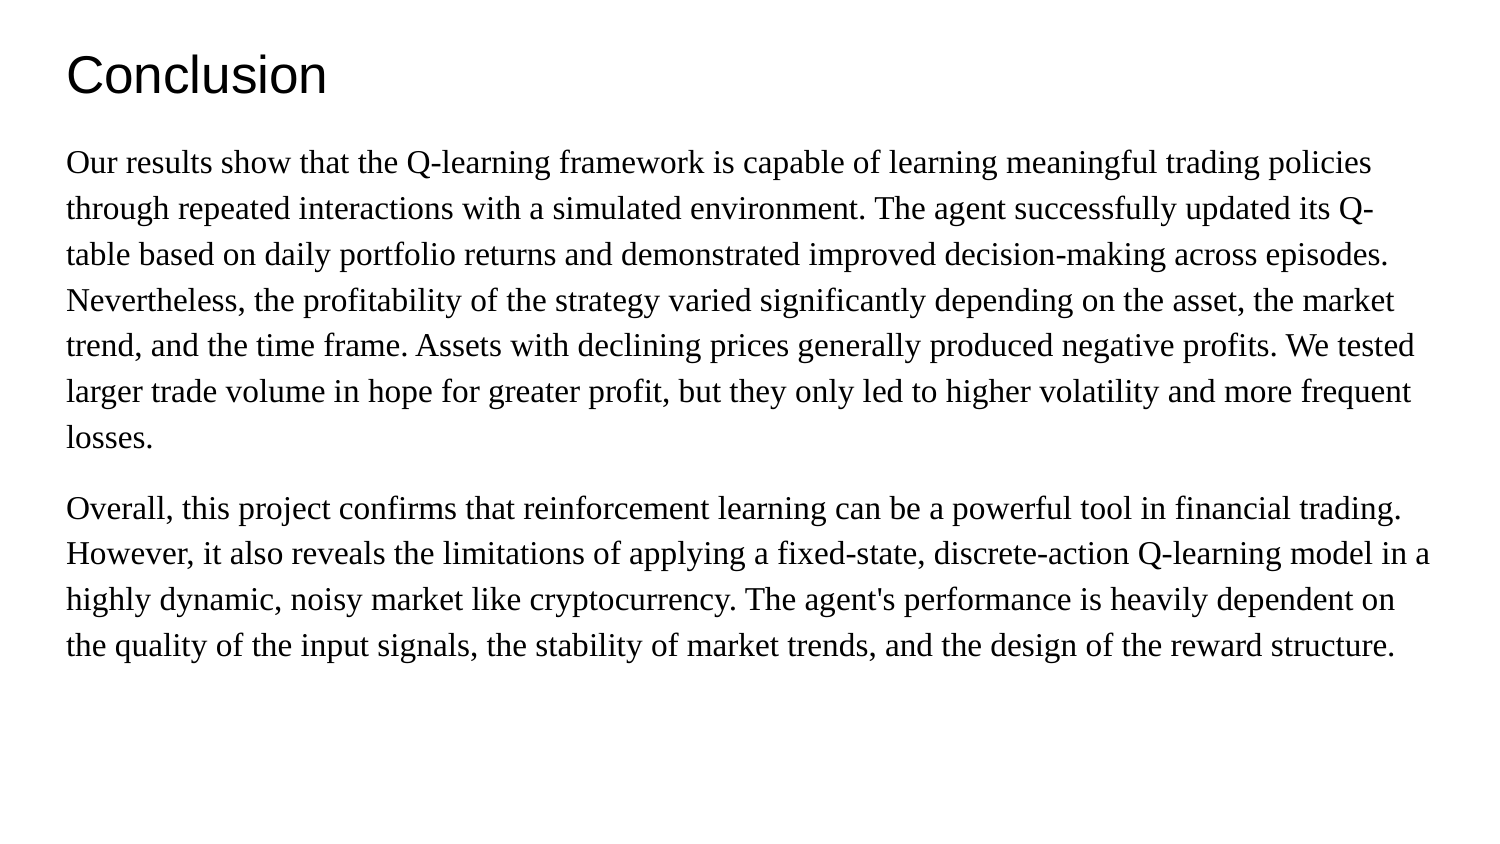

# Conclusion
Our results show that the Q-learning framework is capable of learning meaningful trading policies through repeated interactions with a simulated environment. The agent successfully updated its Q-table based on daily portfolio returns and demonstrated improved decision-making across episodes. Nevertheless, the profitability of the strategy varied significantly depending on the asset, the market trend, and the time frame. Assets with declining prices generally produced negative profits. We tested larger trade volume in hope for greater profit, but they only led to higher volatility and more frequent losses.
Overall, this project confirms that reinforcement learning can be a powerful tool in financial trading. However, it also reveals the limitations of applying a fixed-state, discrete-action Q-learning model in a highly dynamic, noisy market like cryptocurrency. The agent's performance is heavily dependent on the quality of the input signals, the stability of market trends, and the design of the reward structure.